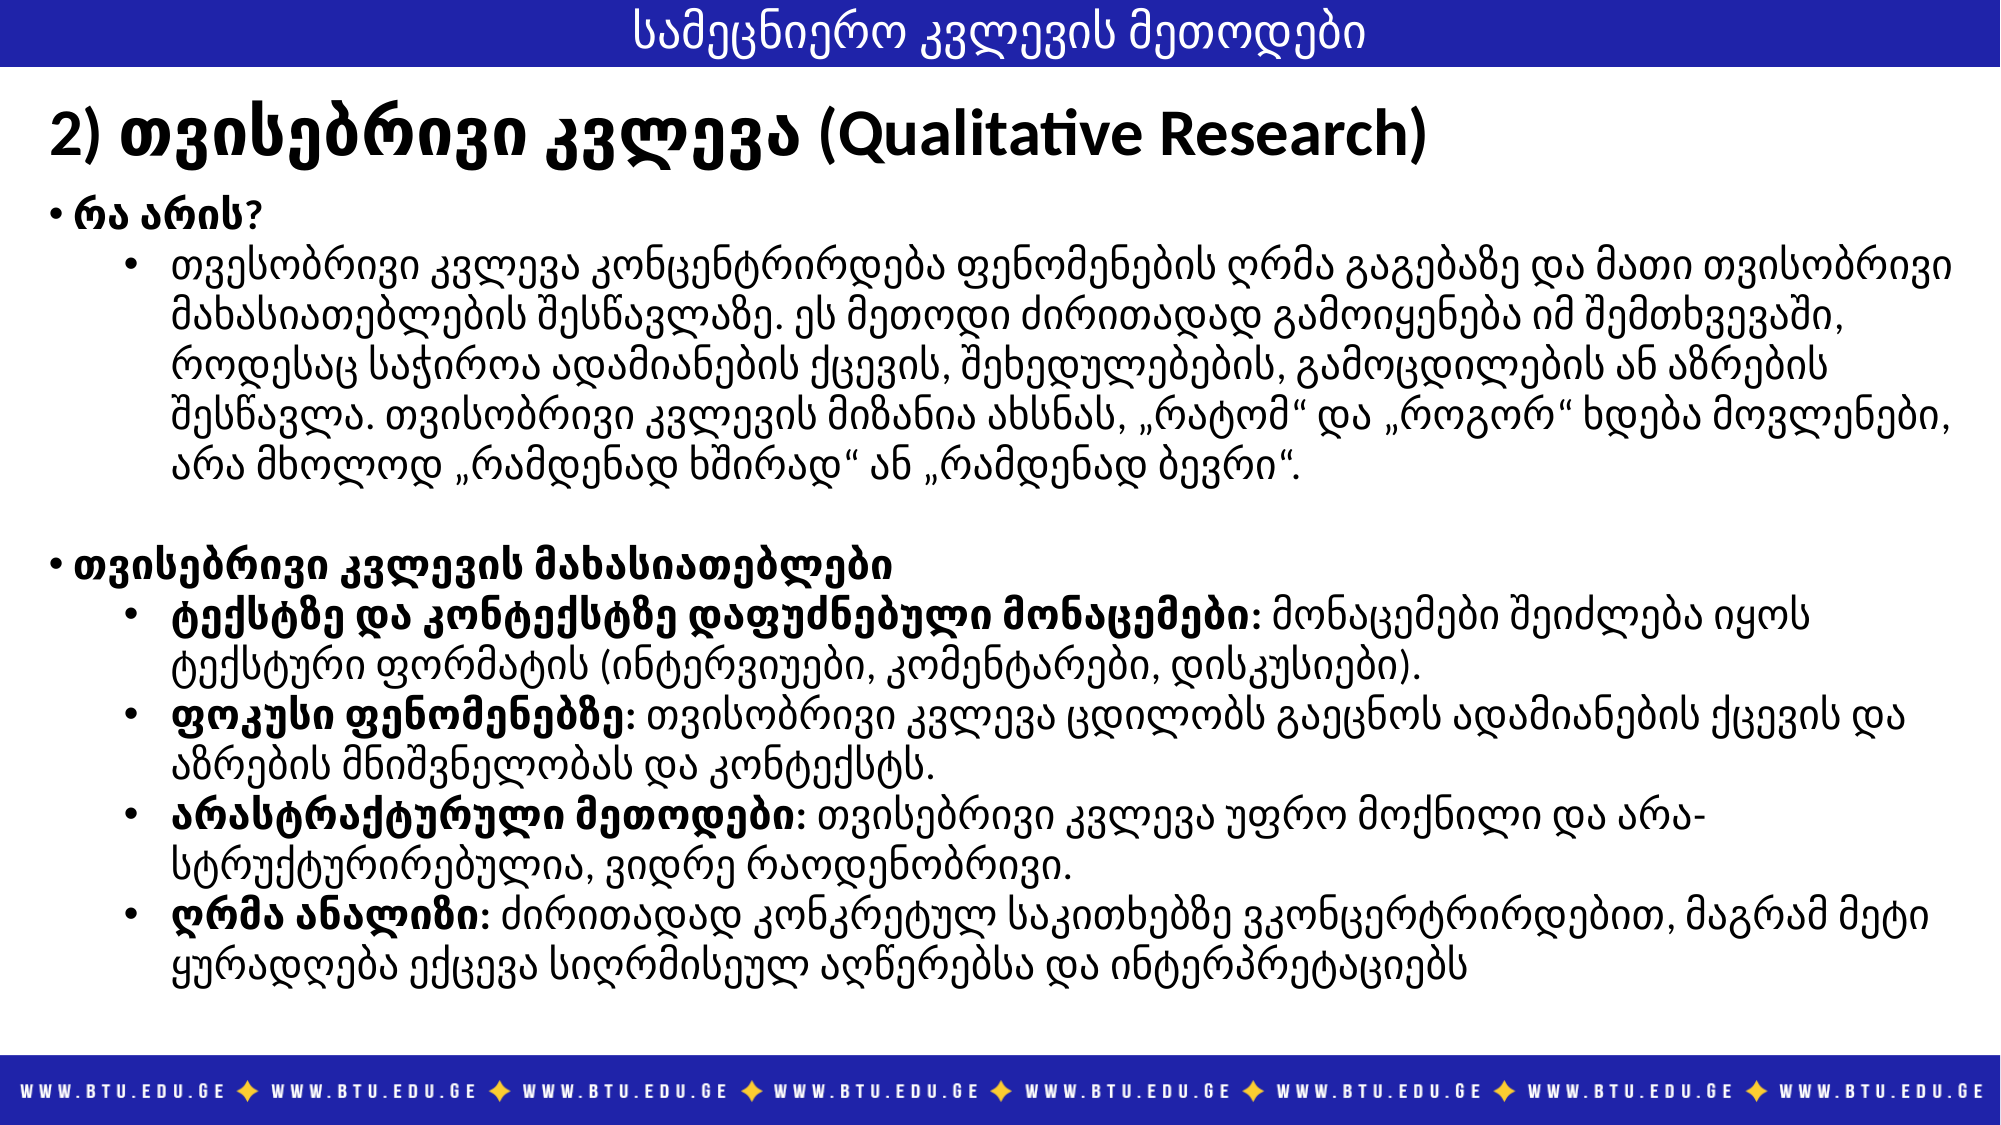

# სამეცნიერო კვლევის მეთოდები
2) თვისებრივი კვლევა (Qualitative Research)
 რა არის?
თვესობრივი კვლევა კონცენტრირდება ფენომენების ღრმა გაგებაზე და მათი თვისობრივი მახასიათებლების შესწავლაზე. ეს მეთოდი ძირითადად გამოიყენება იმ შემთხვევაში, როდესაც საჭიროა ადამიანების ქცევის, შეხედულებების, გამოცდილების ან აზრების შესწავლა. თვისობრივი კვლევის მიზანია ახსნას, „რატომ“ და „როგორ“ ხდება მოვლენები, არა მხოლოდ „რამდენად ხშირად“ ან „რამდენად ბევრი“.

 თვისებრივი კვლევის მახასიათებლები
ტექსტზე და კონტექსტზე დაფუძნებული მონაცემები: მონაცემები შეიძლება იყოს ტექსტური ფორმატის (ინტერვიუები, კომენტარები, დისკუსიები).
ფოკუსი ფენომენებზე: თვისობრივი კვლევა ცდილობს გაეცნოს ადამიანების ქცევის და აზრების მნიშვნელობას და კონტექსტს.
არასტრაქტურული მეთოდები: თვისებრივი კვლევა უფრო მოქნილი და არა-სტრუქტურირებულია, ვიდრე რაოდენობრივი.
ღრმა ანალიზი: ძირითადად კონკრეტულ საკითხებზე ვკონცერტრირდებით, მაგრამ მეტი ყურადღება ექცევა სიღრმისეულ აღწერებსა და ინტერპრეტაციებს